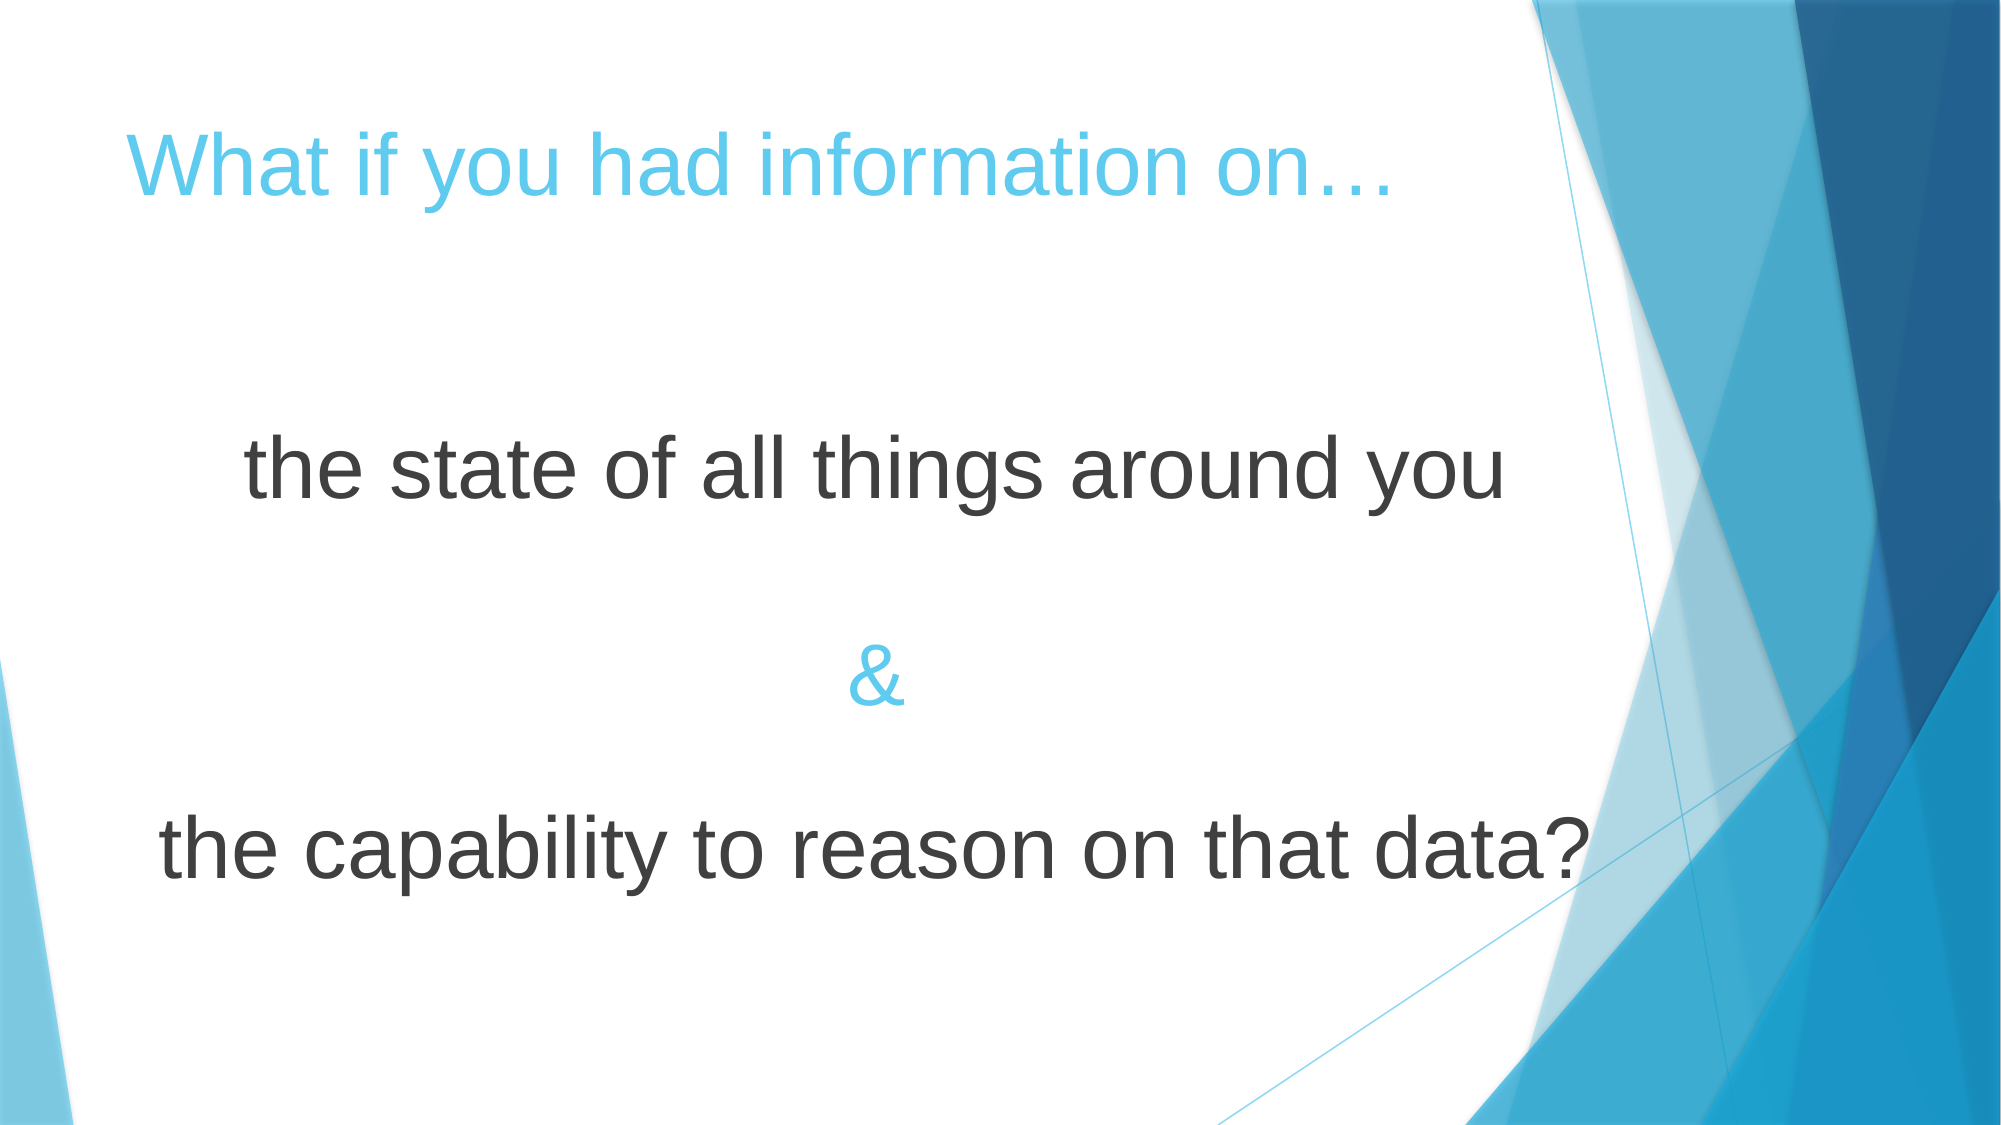

# What if you had information on…
the state of all things around you

&
the capability to reason on that data?